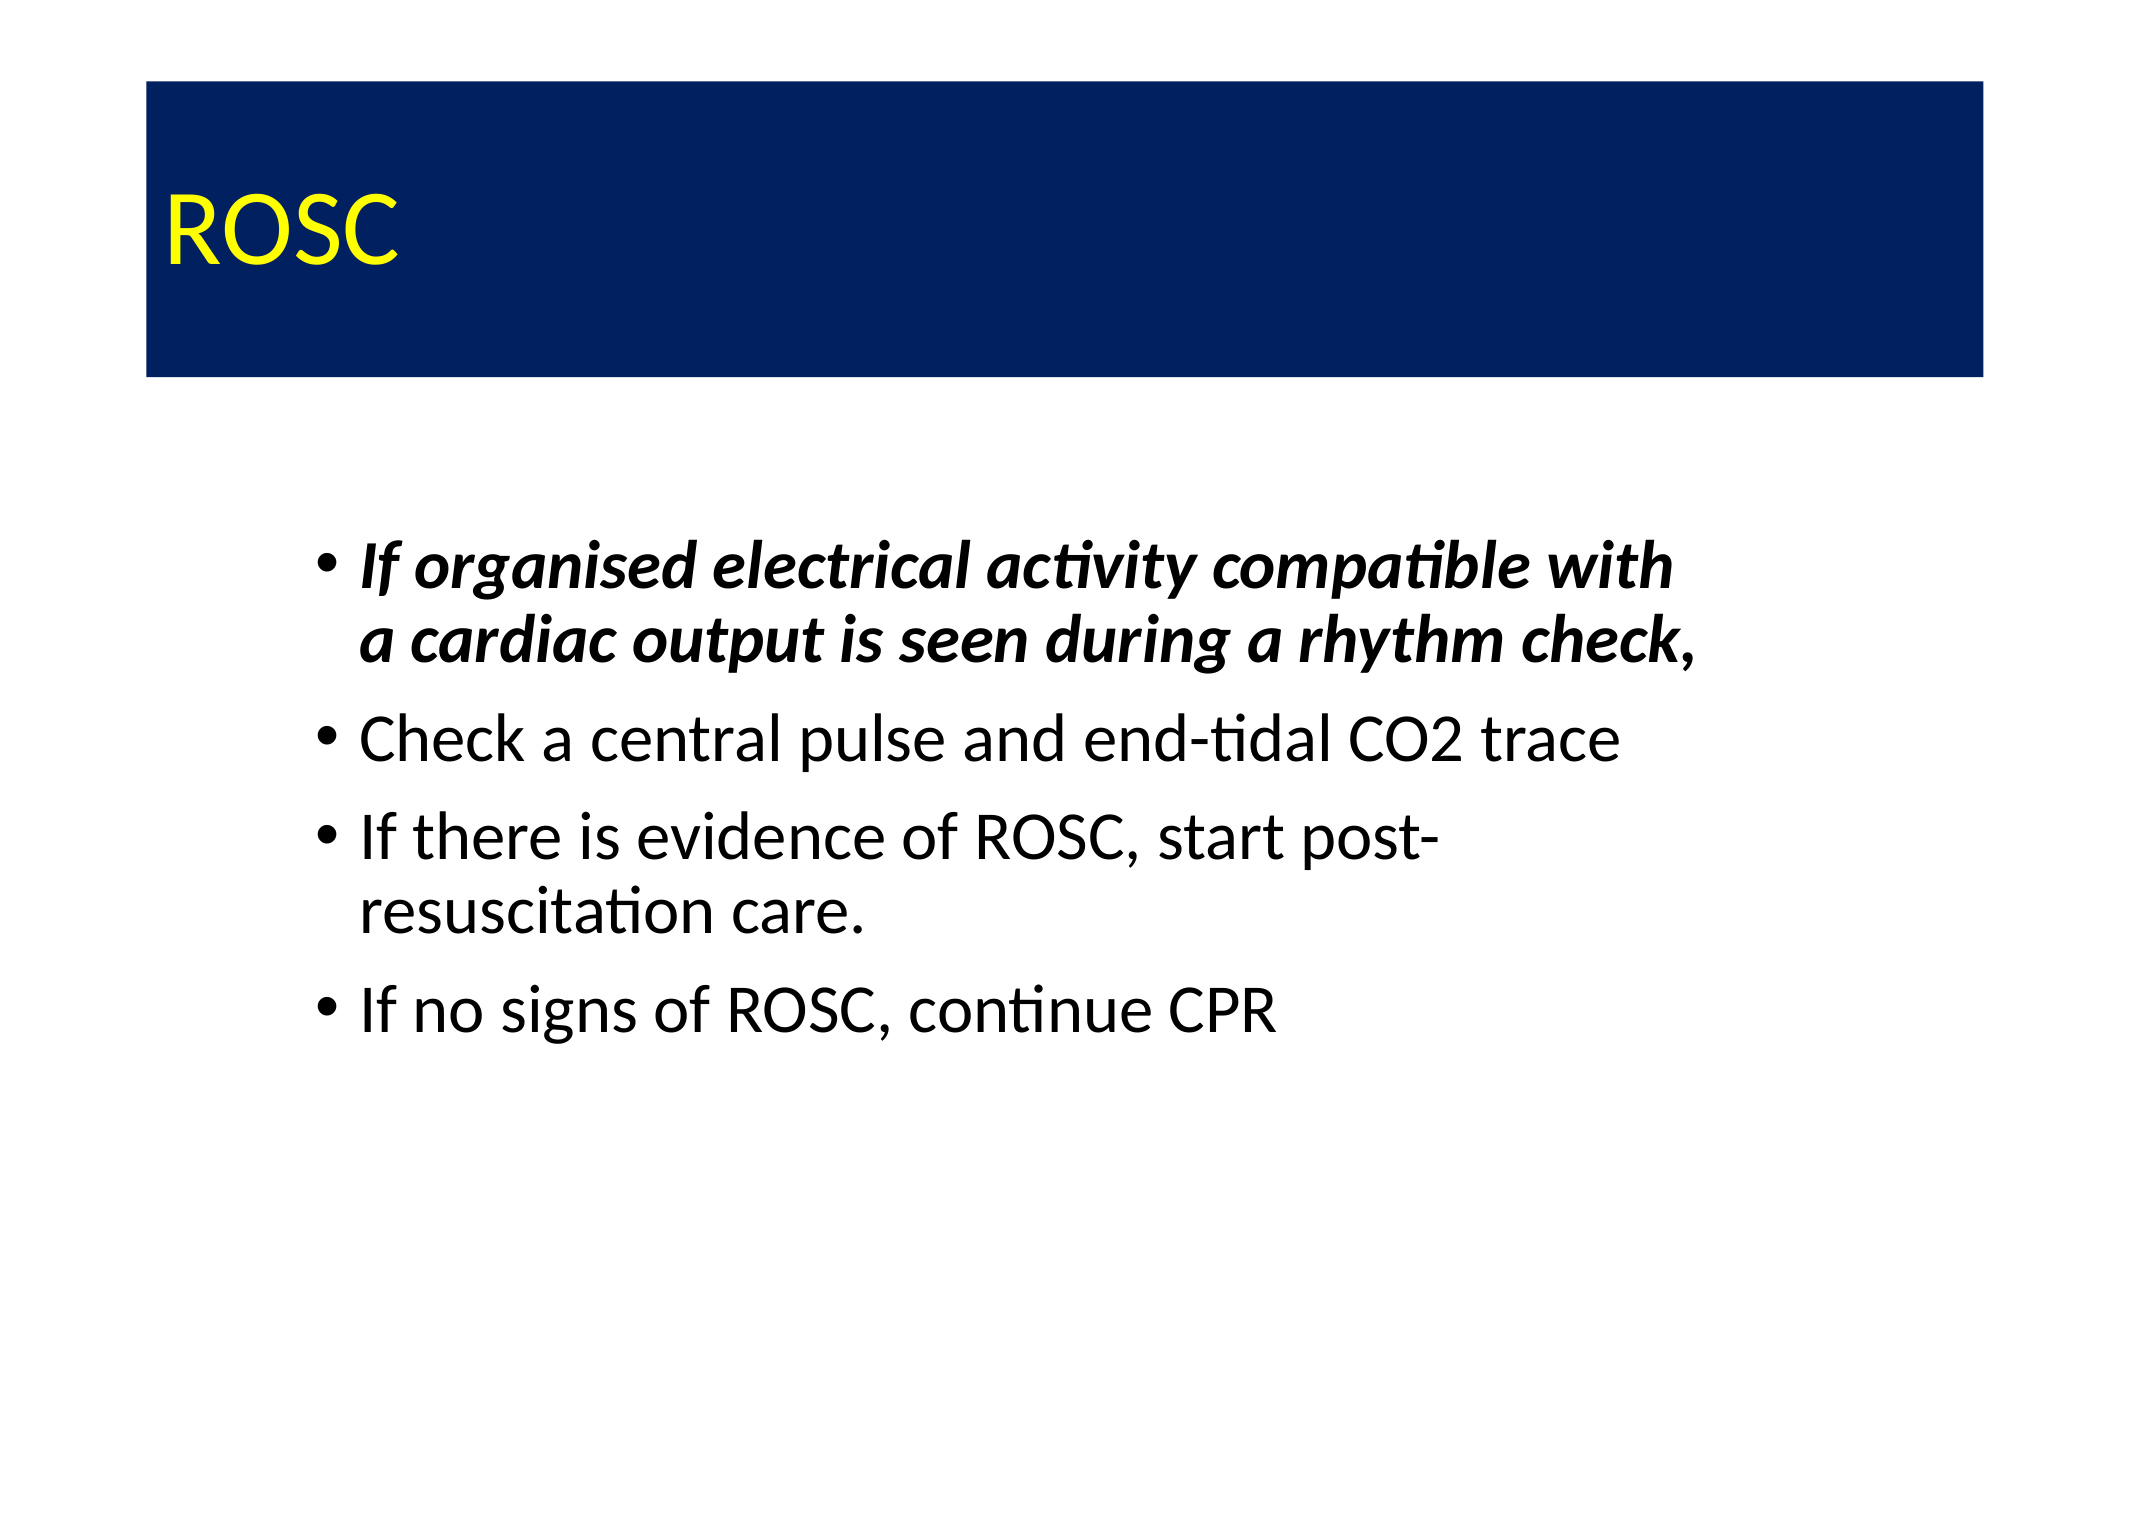

# ROSC
If organised electrical activity compatible with a cardiac output is seen during a rhythm check,
Check a central pulse and end-tidal CO2 trace
If there is evidence of ROSC, start post-resuscitation care.
If no signs of ROSC, continue CPR